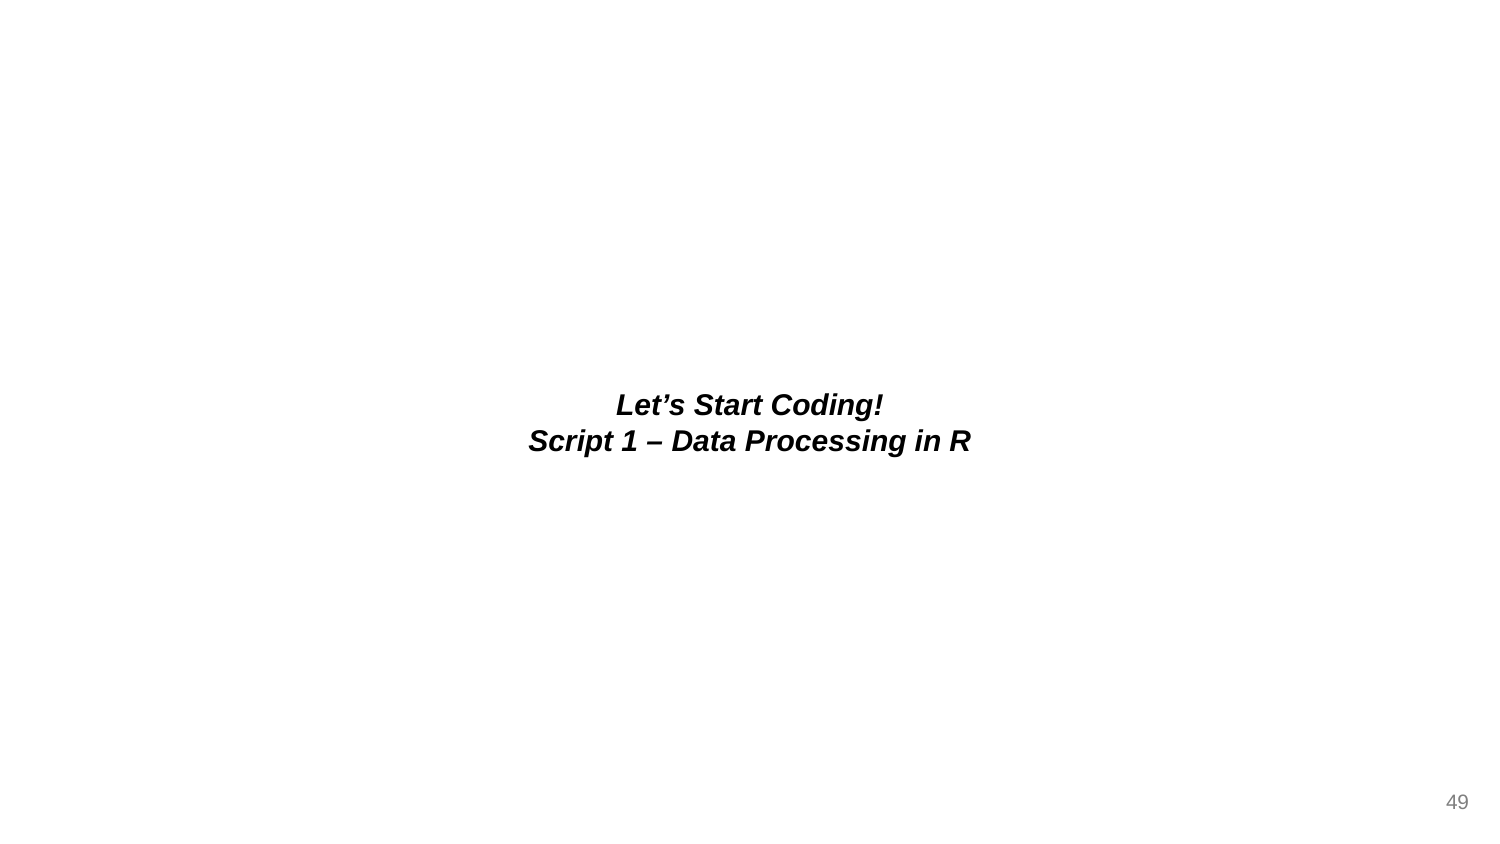

# Let’s Start Coding! Script 1 – Data Processing in R
49